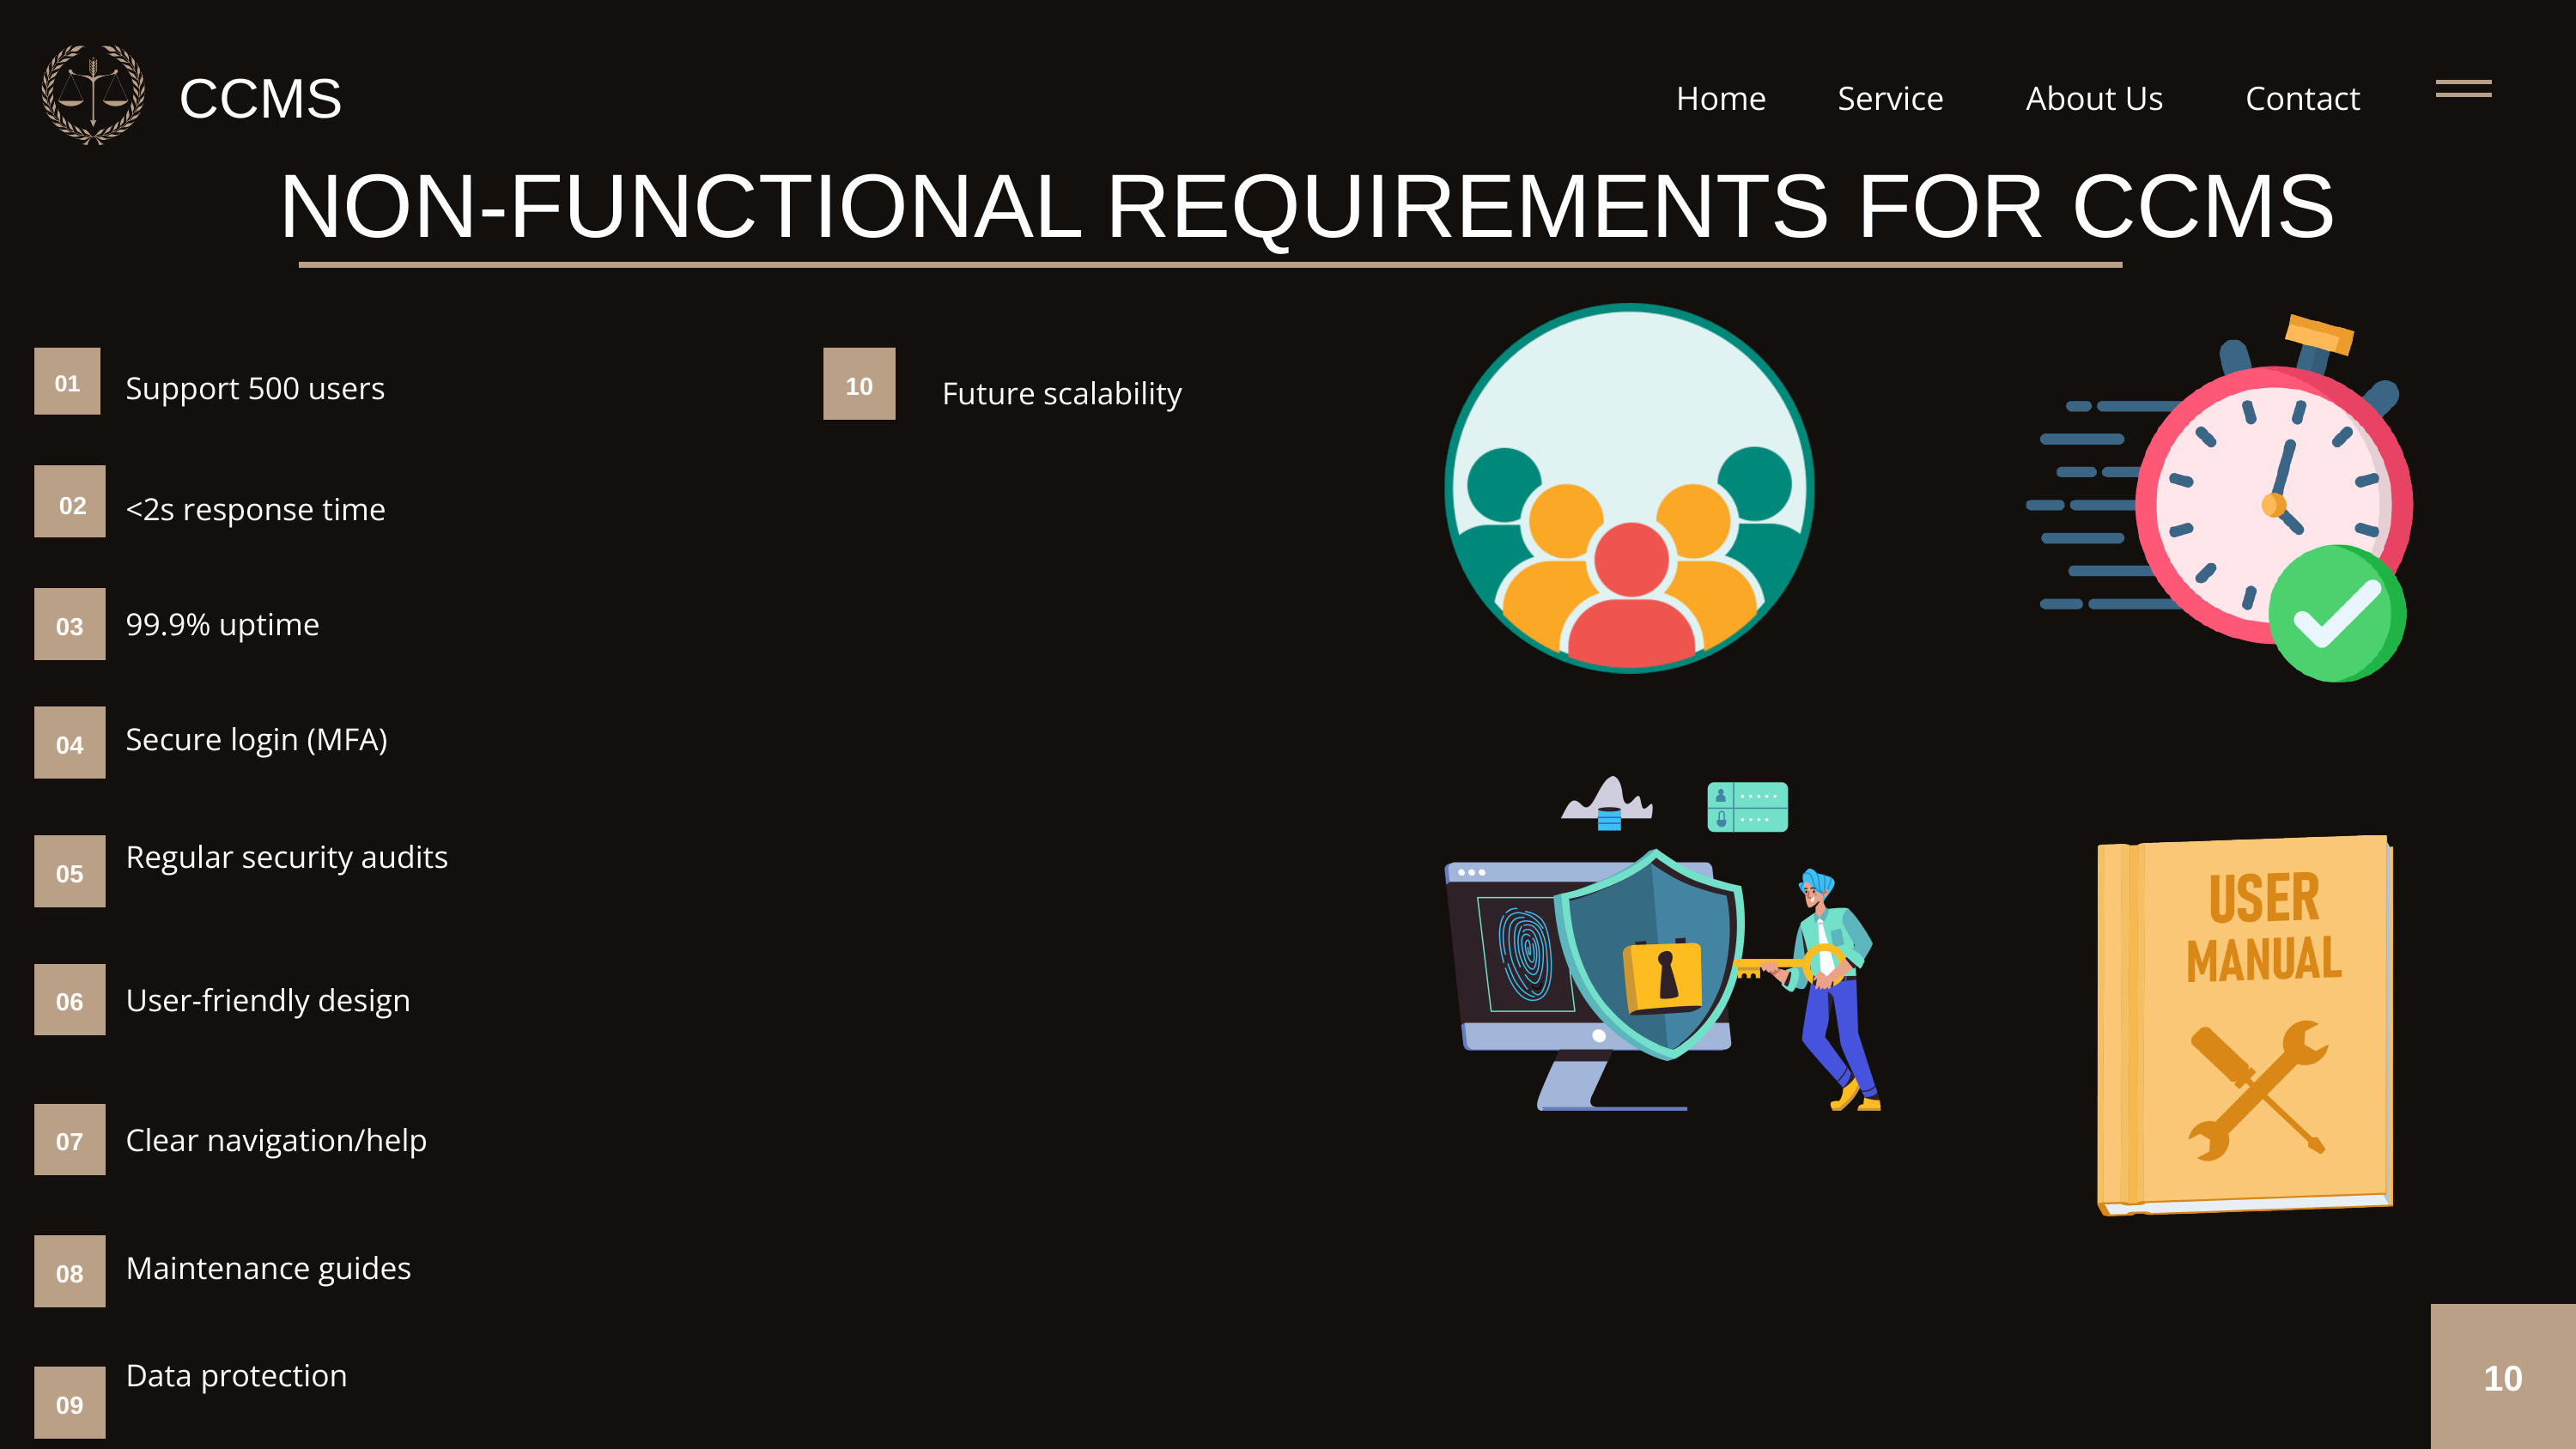

CCMS
Home
Service
About Us
Contact

NON-FUNCTIONAL REQUIREMENTS FOR CCMS

01

Support 500 users
10
Future scalability

02
<2s response time

99.9% uptime
03

Secure login (MFA)
04

Regular security audits

05

User-friendly design
06

Clear navigation/help
07

08
Maintenance guides

10
Data protection

09